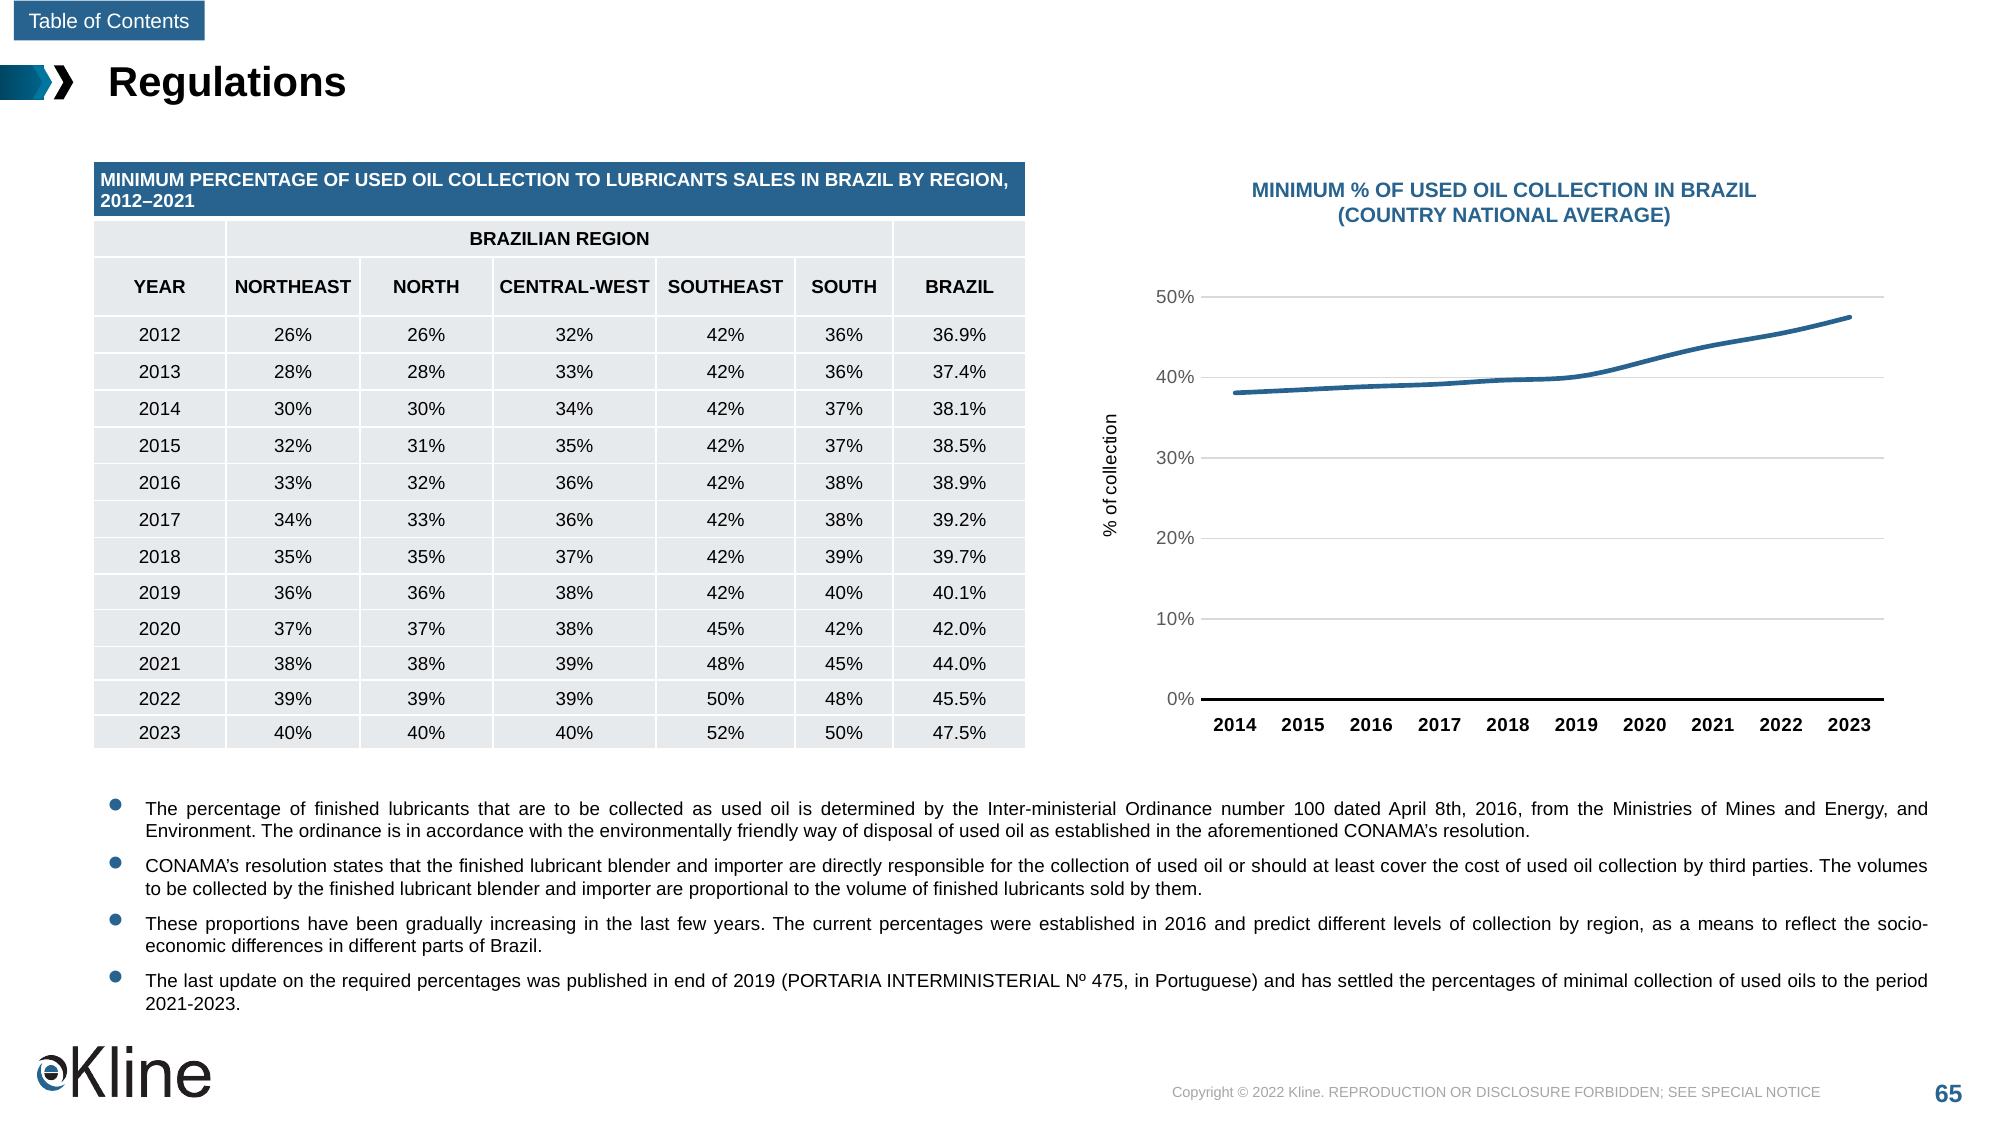

# Regulations
| MINIMUM PERCENTAGE OF USED OIL COLLECTION TO LUBRICANTS SALES IN BRAZIL BY REGION, 2012–2021 |  |  |  |  |  |  |
| --- | --- | --- | --- | --- | --- | --- |
|  | BRAZILIAN REGION |  |  |  |  |  |
| YEAR | NORTHEAST | NORTH | CENTRAL-WEST | SOUTHEAST | SOUTH | BRAZIL |
| 2012 | 26% | 26% | 32% | 42% | 36% | 36.9% |
| 2013 | 28% | 28% | 33% | 42% | 36% | 37.4% |
| 2014 | 30% | 30% | 34% | 42% | 37% | 38.1% |
| 2015 | 32% | 31% | 35% | 42% | 37% | 38.5% |
| 2016 | 33% | 32% | 36% | 42% | 38% | 38.9% |
| 2017 | 34% | 33% | 36% | 42% | 38% | 39.2% |
| 2018 | 35% | 35% | 37% | 42% | 39% | 39.7% |
| 2019 | 36% | 36% | 38% | 42% | 40% | 40.1% |
| 2020 | 37% | 37% | 38% | 45% | 42% | 42.0% |
| 2021 | 38% | 38% | 39% | 48% | 45% | 44.0% |
| 2022 | 39% | 39% | 39% | 50% | 48% | 45.5% |
| 2023 | 40% | 40% | 40% | 52% | 50% | 47.5% |
MINIMUM % OF USED OIL COLLECTION IN BRAZIL
(COUNTRY NATIONAL AVERAGE)

### Chart

| Category | % Coleta |
|---|---|
| 2014 | 0.381 |
| 2015 | 0.385 |
| 2016 | 0.389 |
| 2017 | 0.392 |
| 2018 | 0.397 |
| 2019 | 0.401 |
| 2020 | 0.42 |
| 2021 | 0.44 |
| 2022 | 0.455 |
| 2023 | 0.475 |
The percentage of finished lubricants that are to be collected as used oil is determined by the Inter-ministerial Ordinance number 100 dated April 8th, 2016, from the Ministries of Mines and Energy, and Environment. The ordinance is in accordance with the environmentally friendly way of disposal of used oil as established in the aforementioned CONAMA’s resolution.
CONAMA’s resolution states that the finished lubricant blender and importer are directly responsible for the collection of used oil or should at least cover the cost of used oil collection by third parties. The volumes to be collected by the finished lubricant blender and importer are proportional to the volume of finished lubricants sold by them.
These proportions have been gradually increasing in the last few years. The current percentages were established in 2016 and predict different levels of collection by region, as a means to reflect the socio-economic differences in different parts of Brazil.
The last update on the required percentages was published in end of 2019 (PORTARIA INTERMINISTERIAL Nº 475, in Portuguese) and has settled the percentages of minimal collection of used oils to the period 2021-2023.